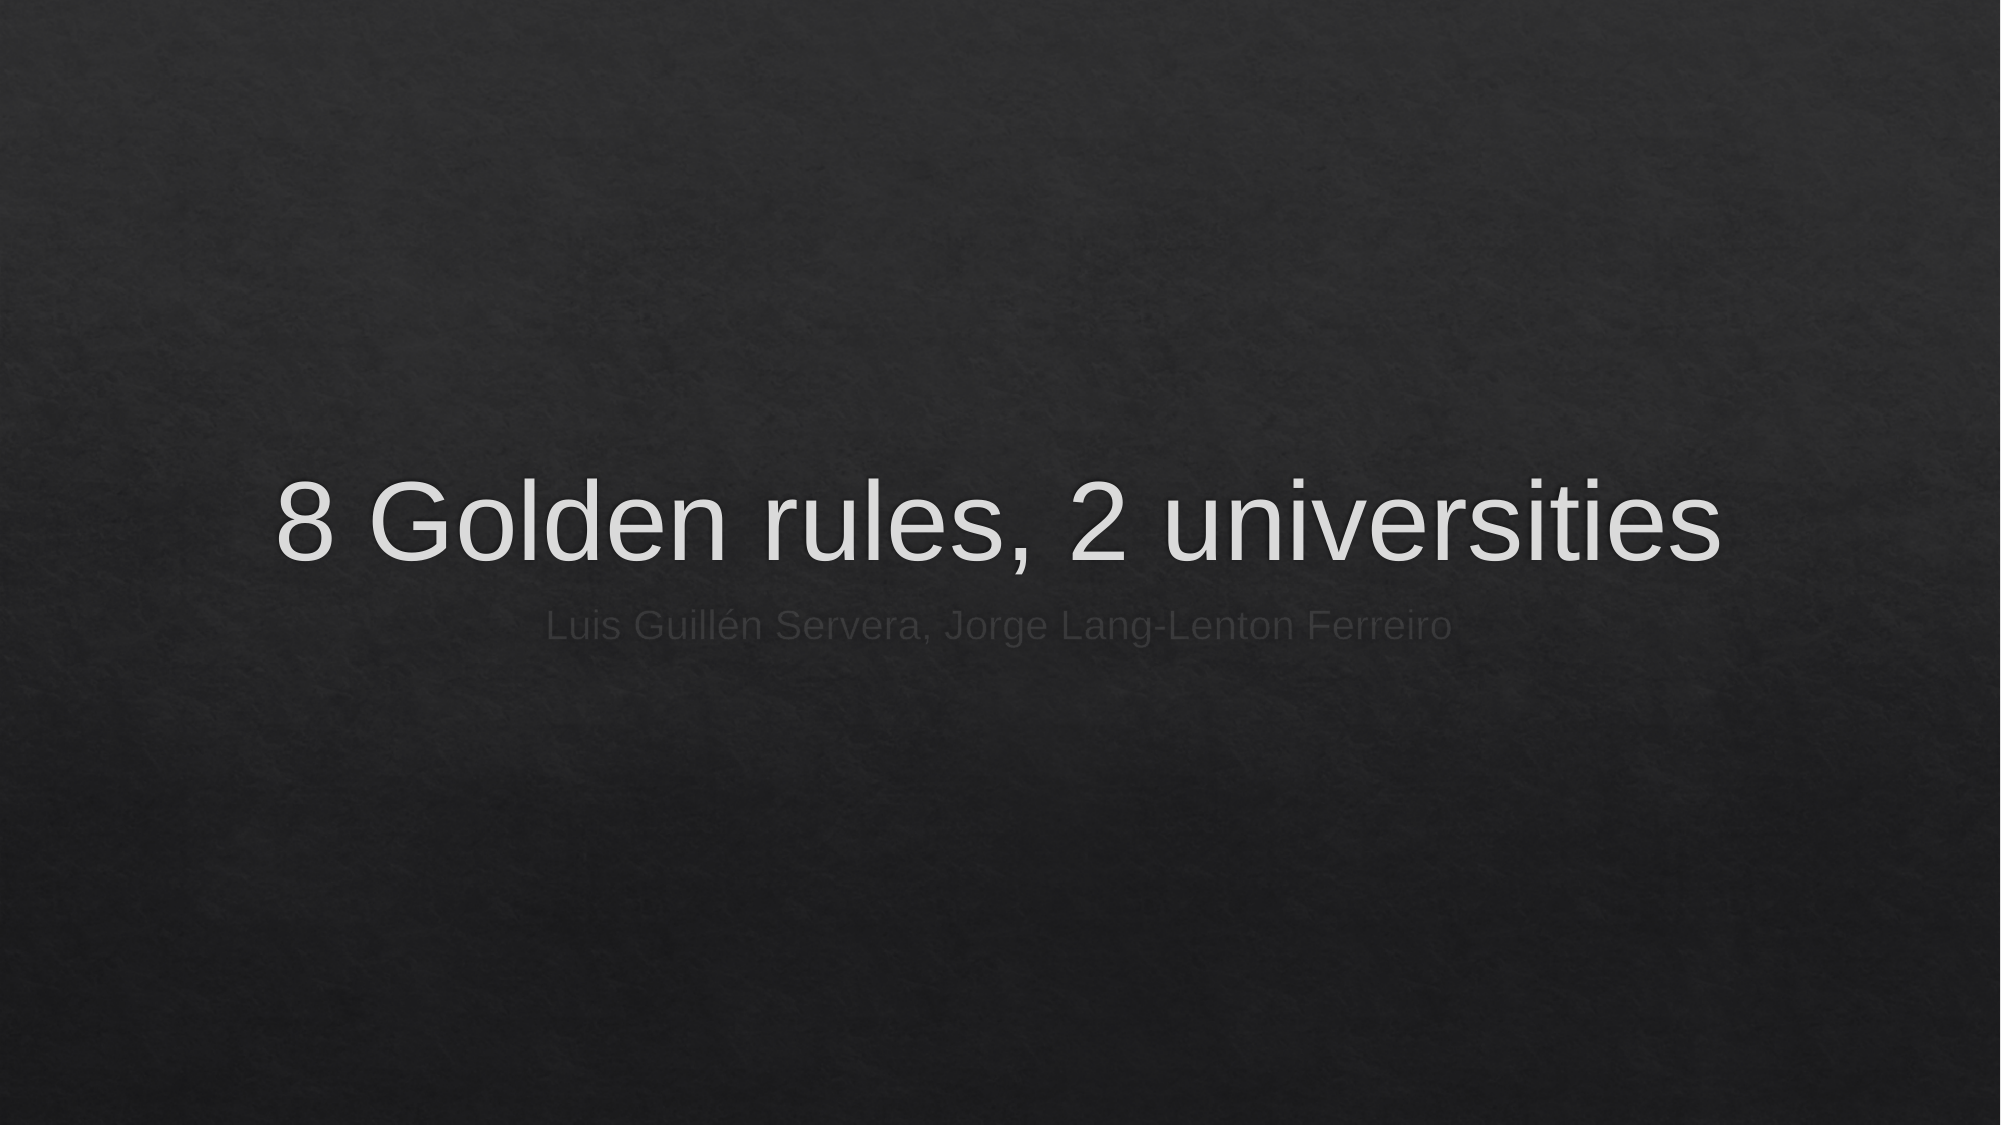

# 8 Golden rules, 2 universities
Luis Guillén Servera, Jorge Lang-Lenton Ferreiro